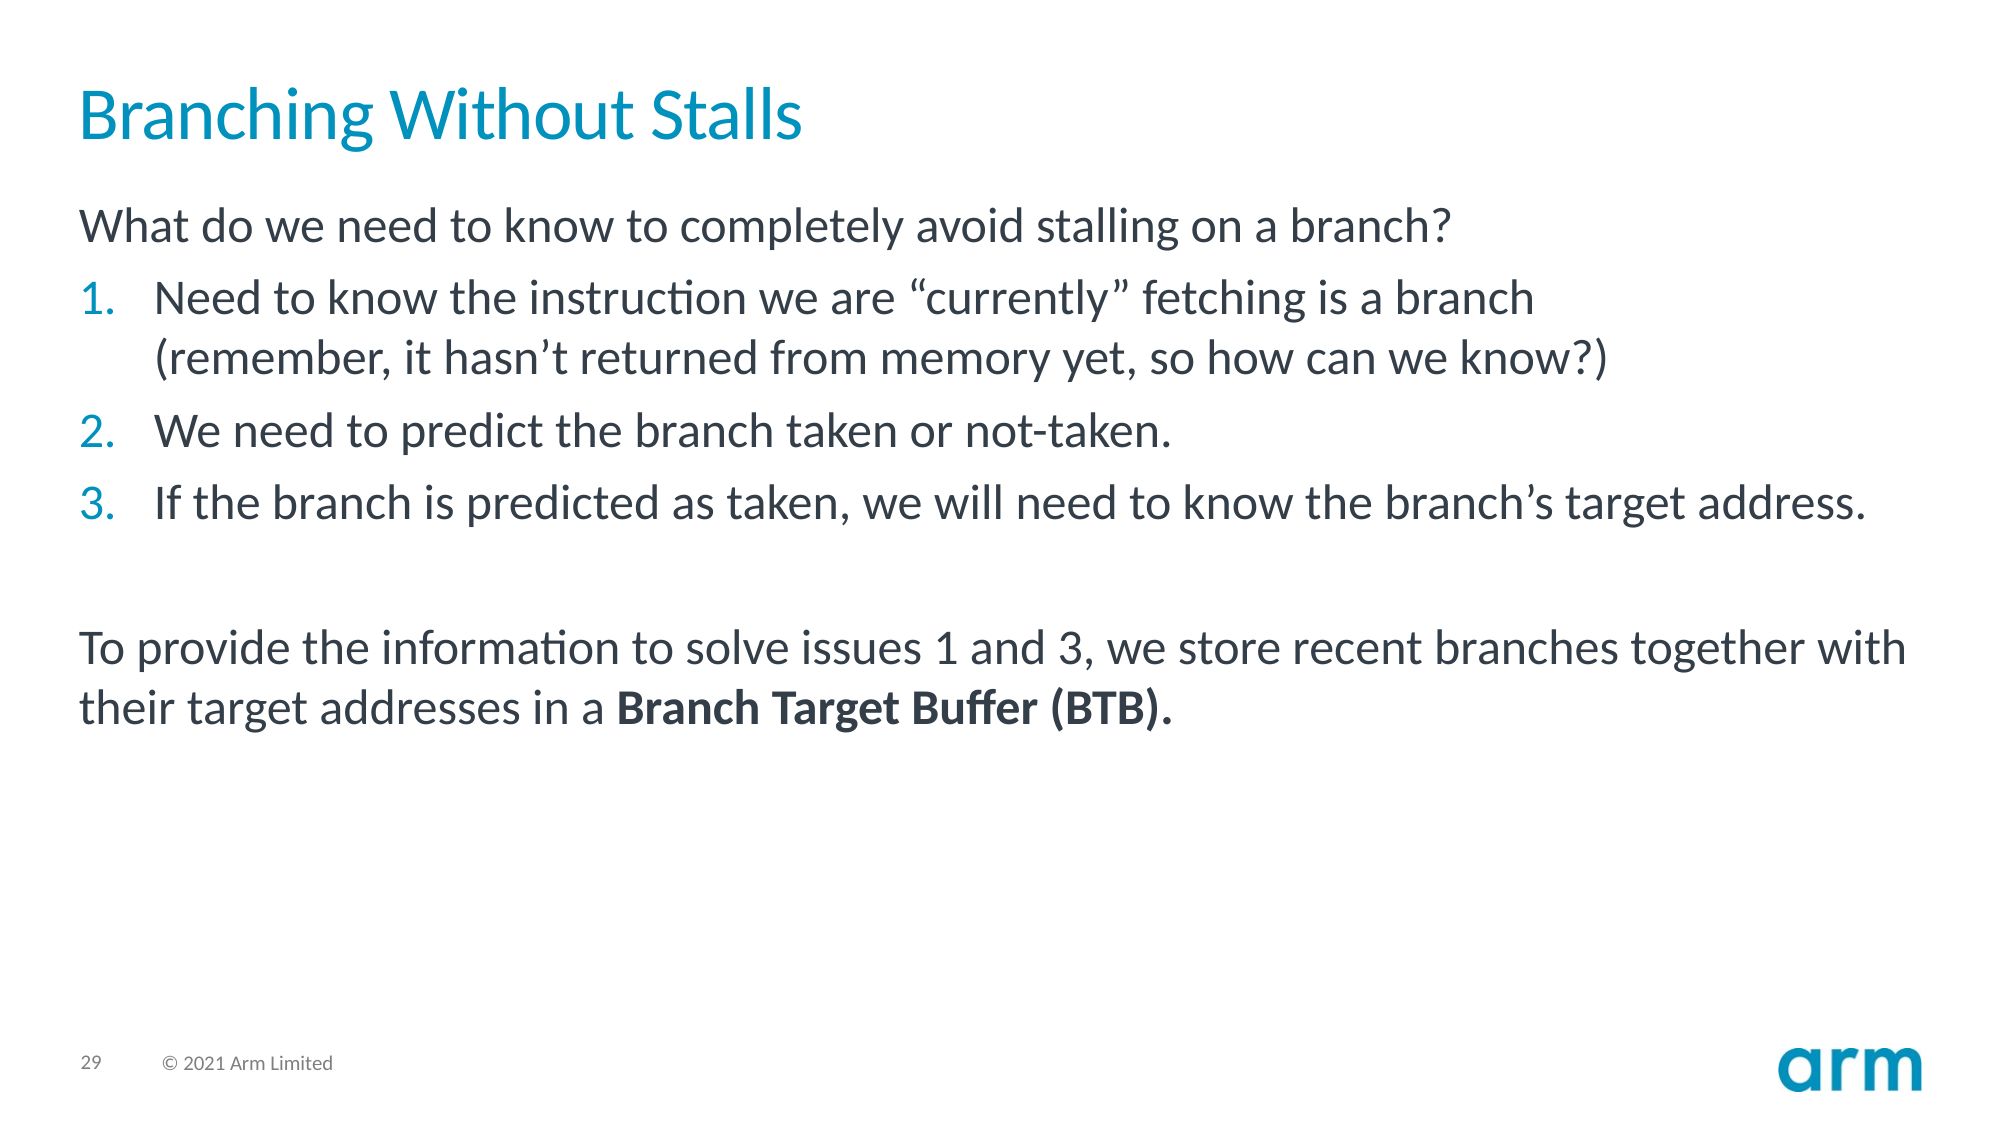

# Branching Without Stalls
What do we need to know to completely avoid stalling on a branch?
Need to know the instruction we are “currently” fetching is a branch
(remember, it hasn’t returned from memory yet, so how can we know?)
We need to predict the branch taken or not-taken.
If the branch is predicted as taken, we will need to know the branch’s target address.

To provide the information to solve issues 1 and 3, we store recent branches together with their target addresses in a Branch Target Buffer (BTB).